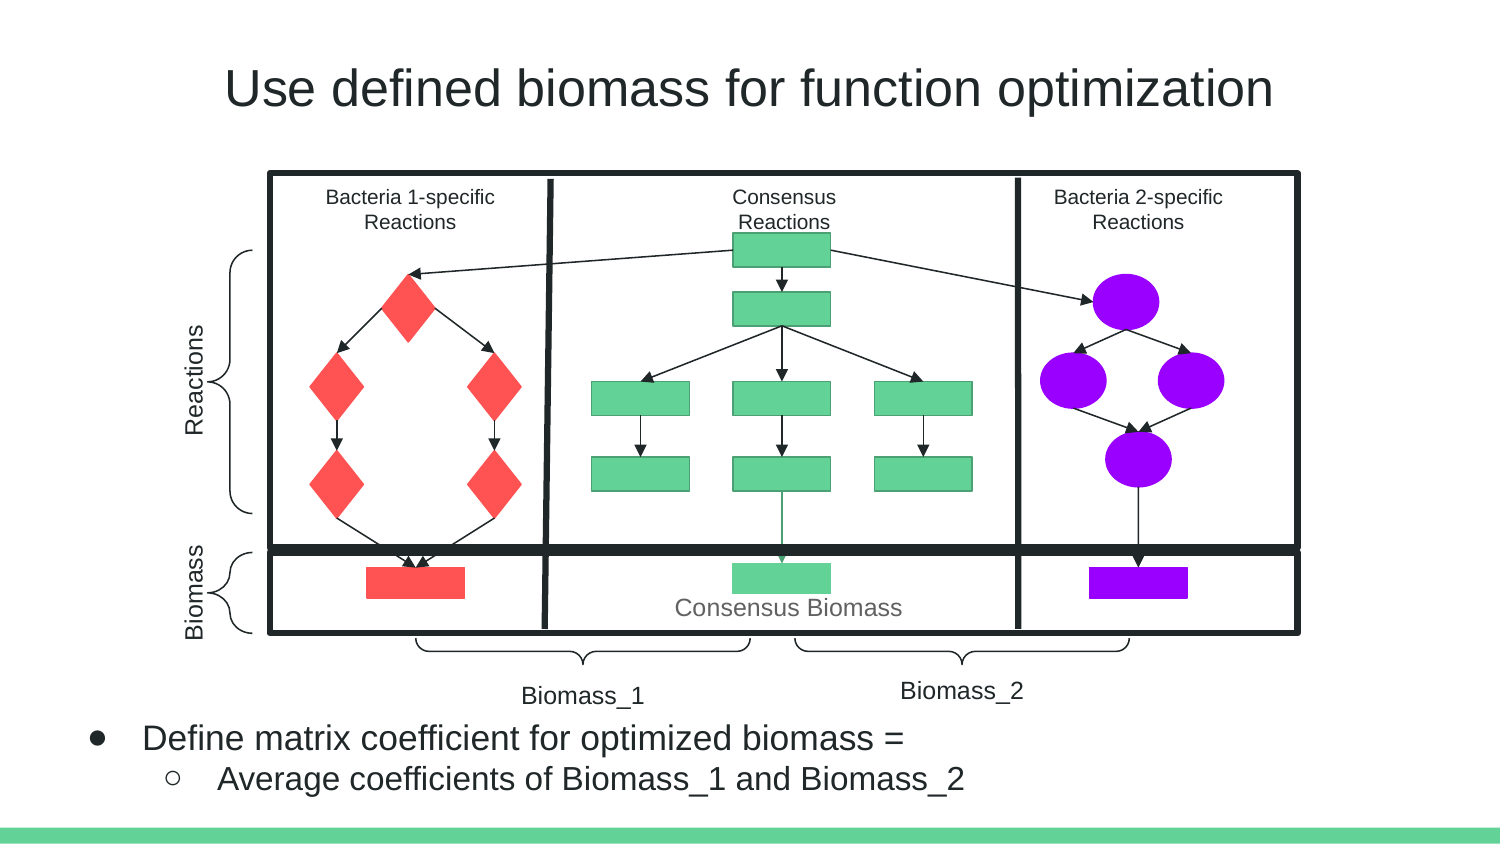

# Use defined biomass for function optimization
Bacteria 1-specific
Reactions
Consensus Reactions
Bacteria 2-specific
Reactions

Reactions

Biomass

Consensus Biomass
Biomass_2
Biomass_1
Define matrix coefficient for optimized biomass =
Average coefficients of Biomass_1 and Biomass_2